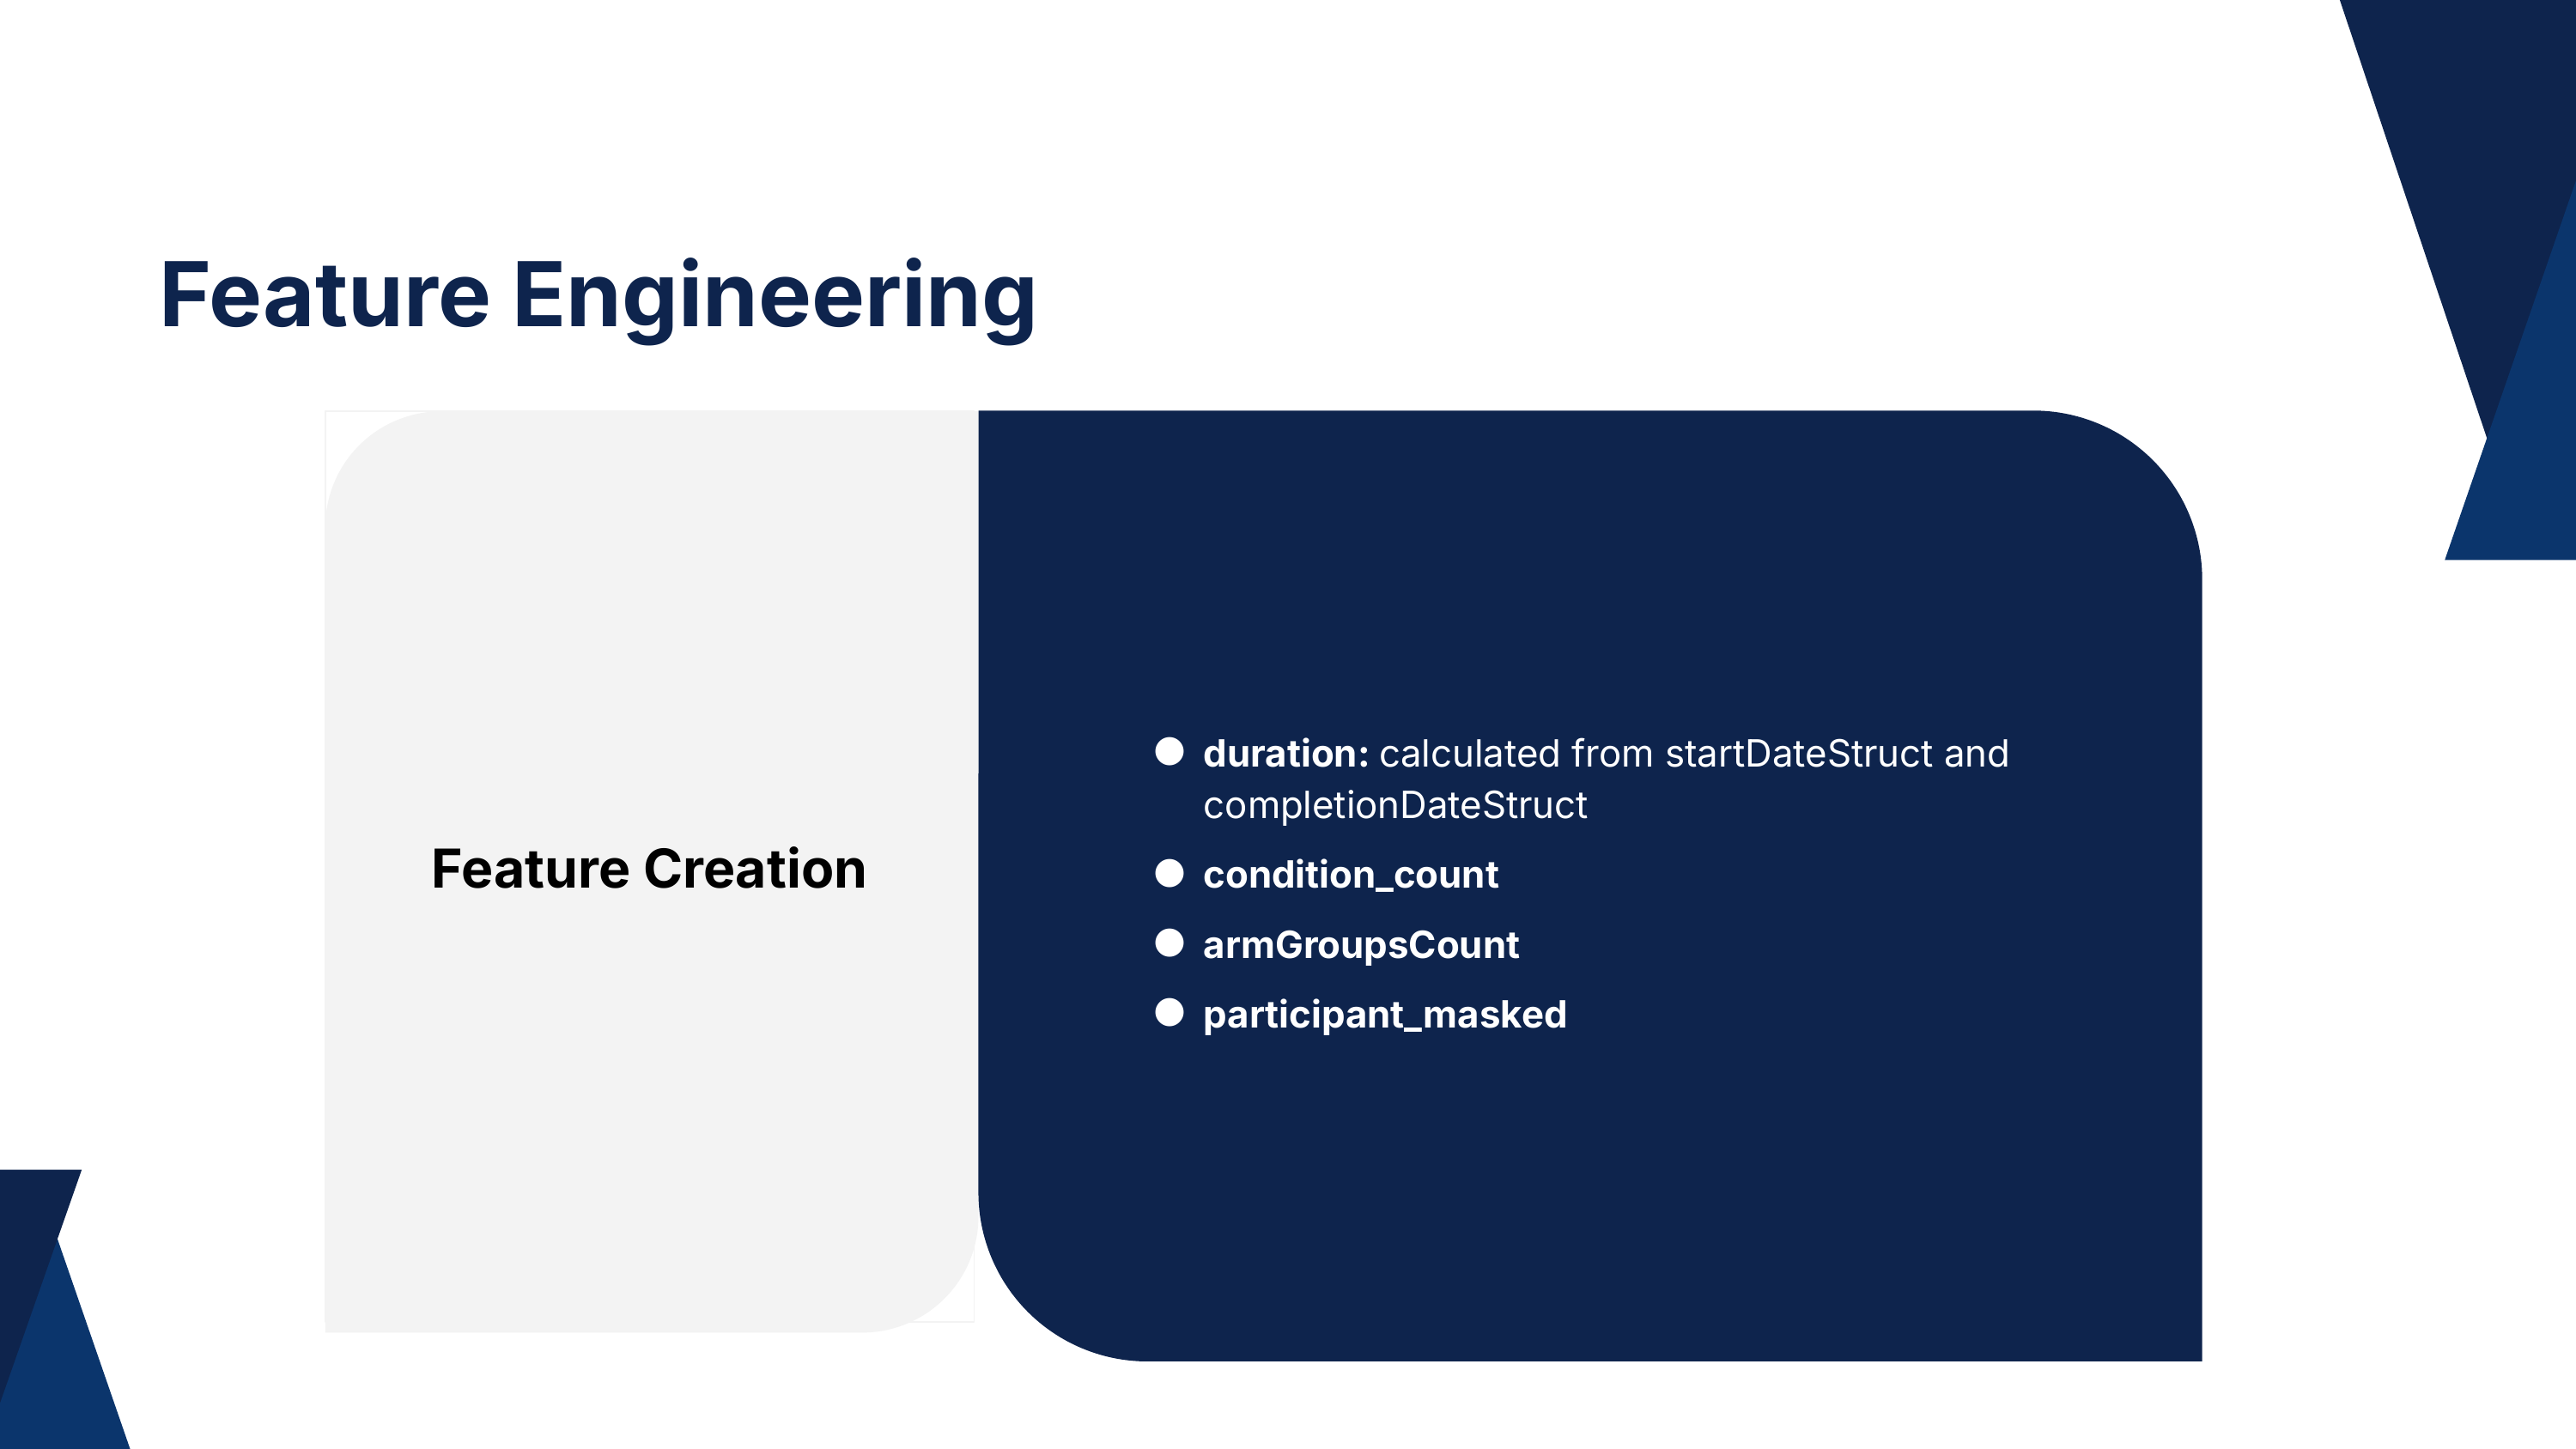

Feature Engineering
duration: calculated from startDateStruct and completionDateStruct
condition_count
armGroupsCount
participant_masked

Feature Creation